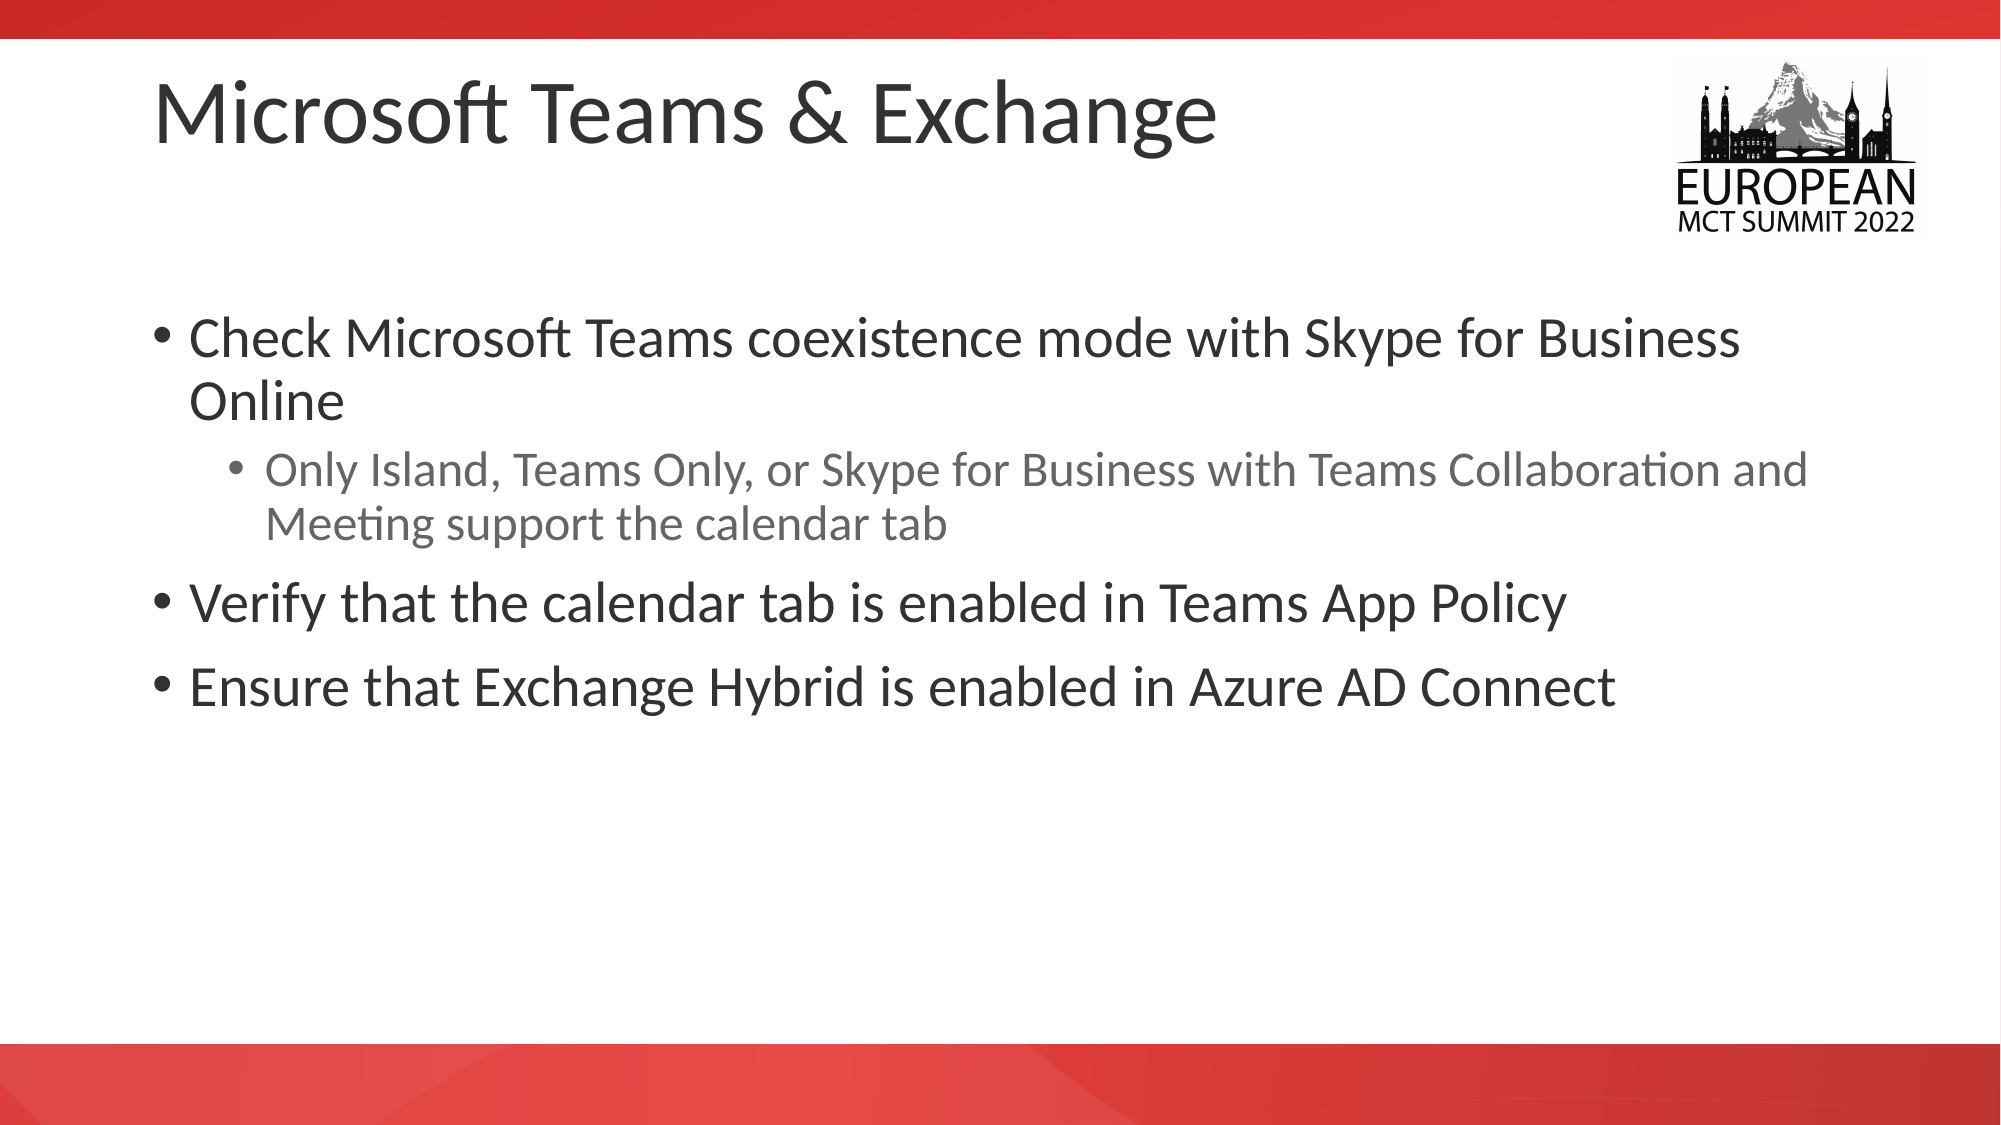

# Microsoft Teams & Exchange
Check Microsoft Teams coexistence mode with Skype for Business Online
Only Island, Teams Only, or Skype for Business with Teams Collaboration and Meeting support the calendar tab
Verify that the calendar tab is enabled in Teams App Policy
Ensure that Exchange Hybrid is enabled in Azure AD Connect